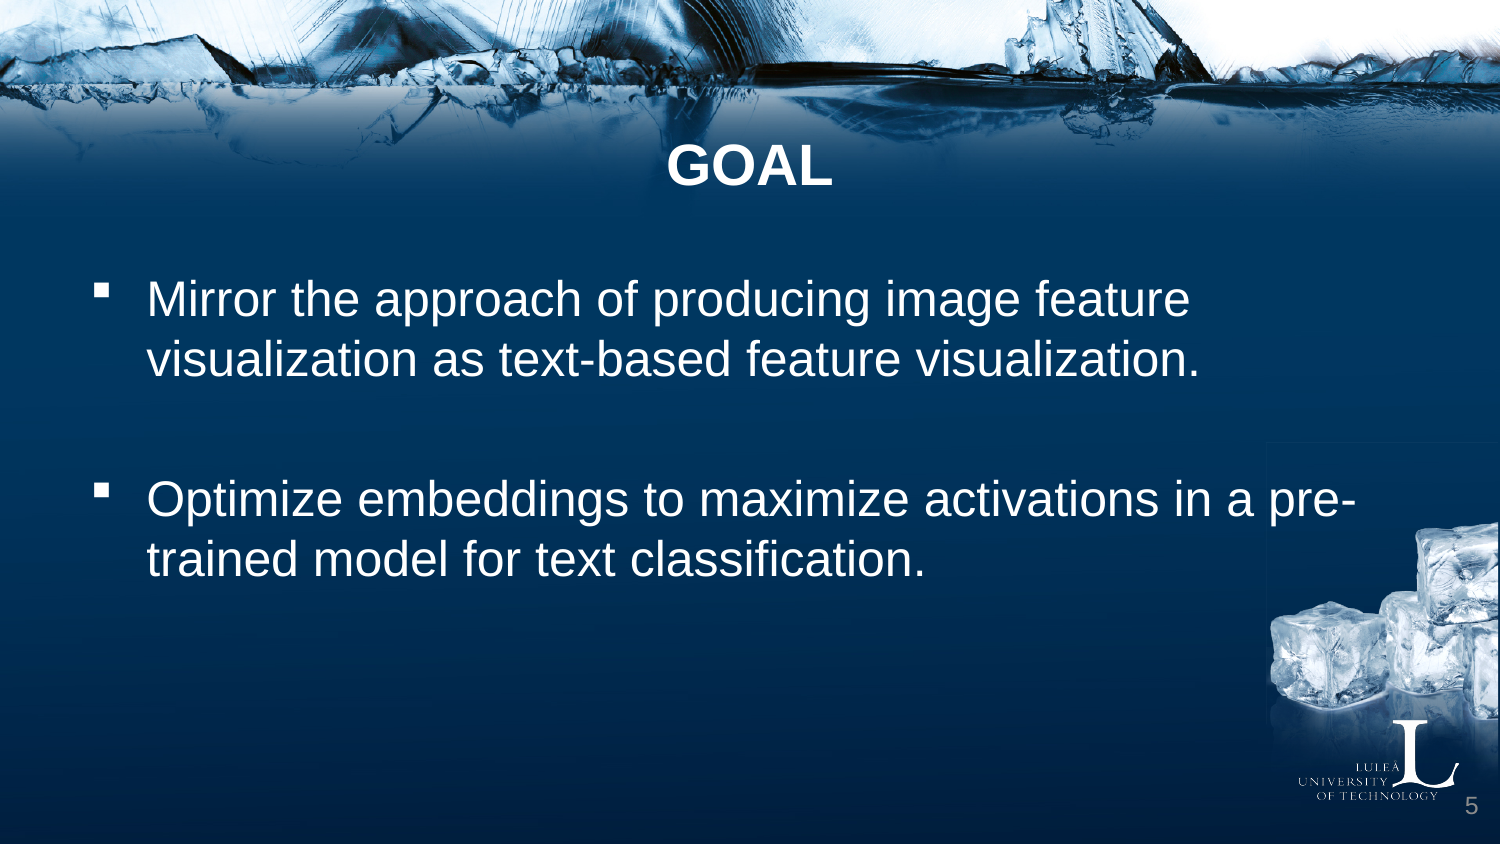

# goal

Mirror the approach of producing image feature visualization as text-based feature visualization.

Optimize embeddings to maximize activations in a pre-trained model for text classification.
5